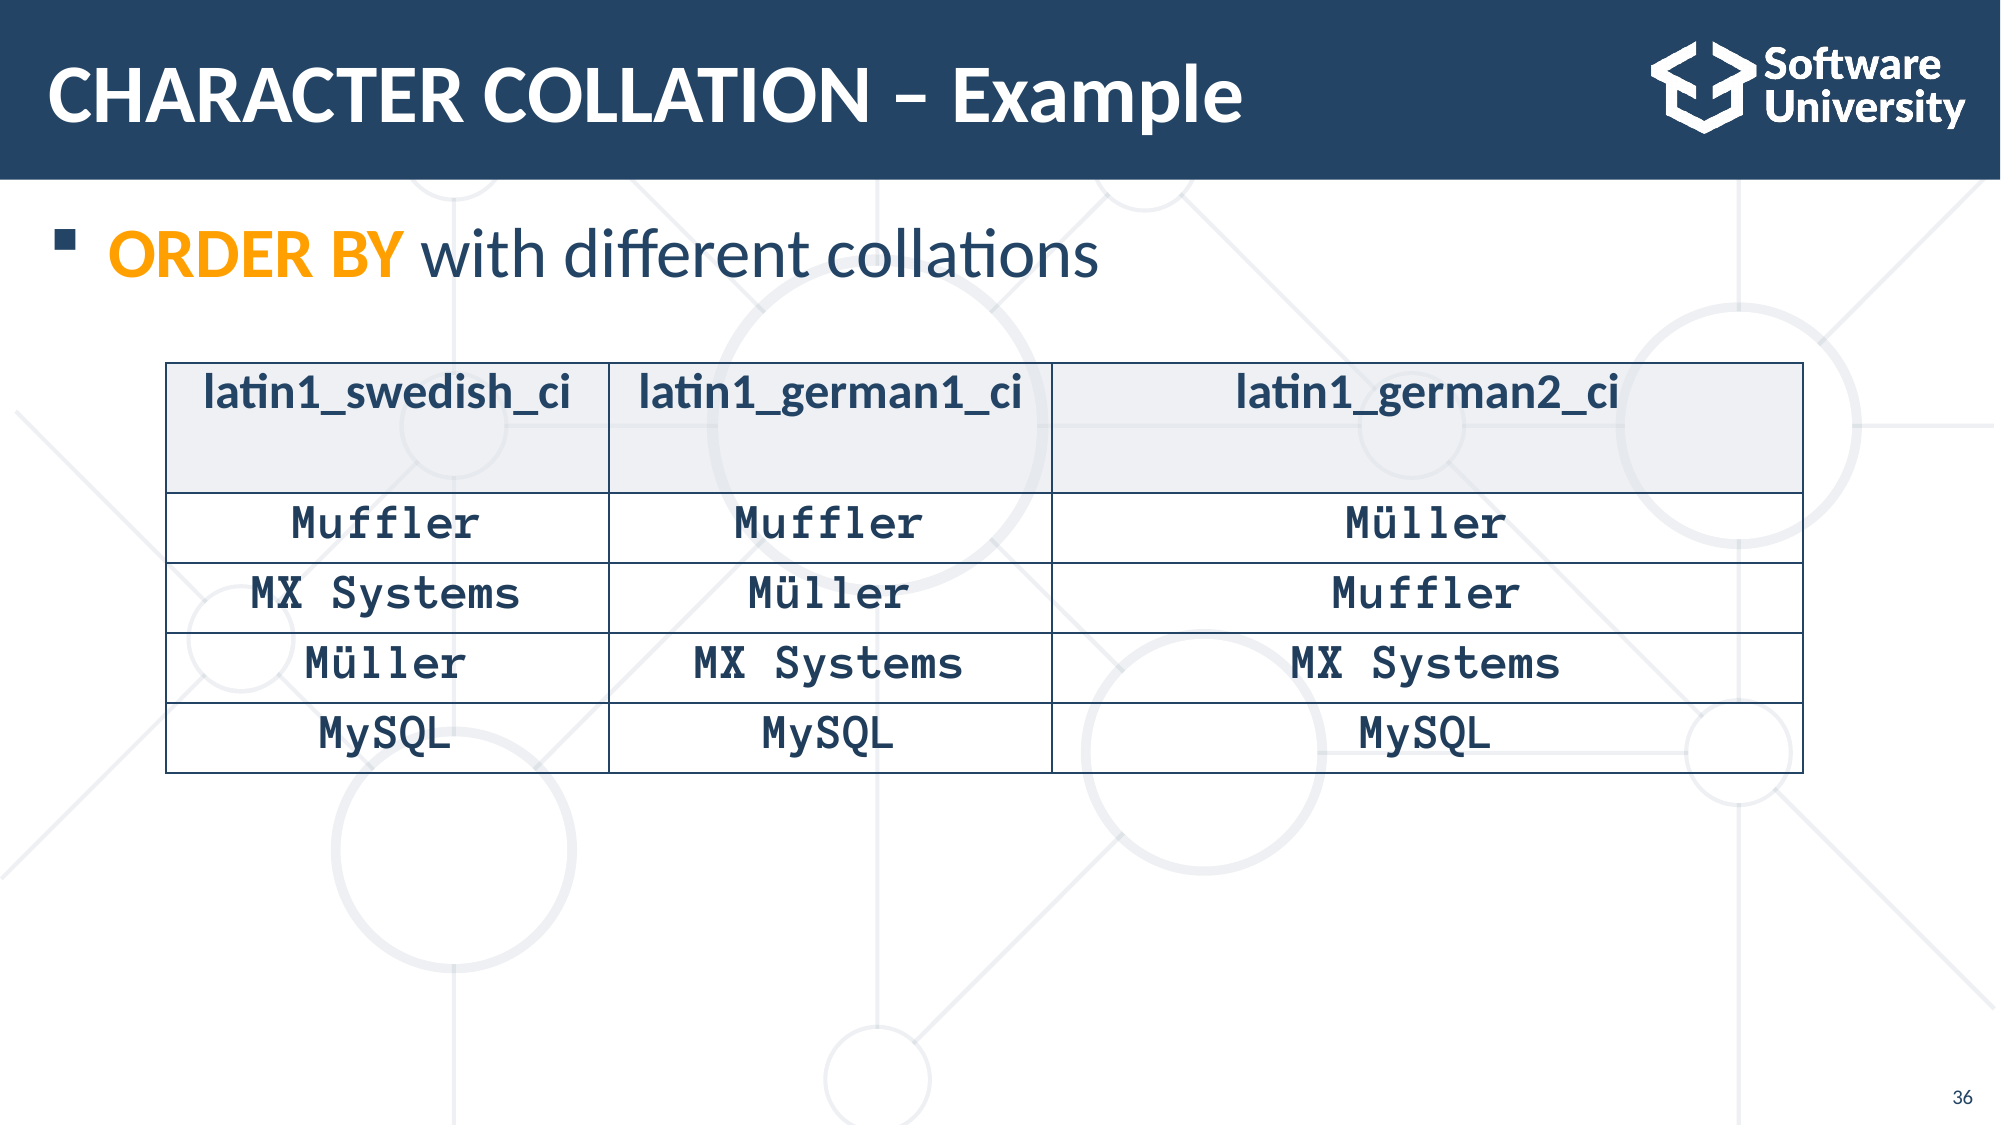

# CHARACTER COLLATION – Example
ORDER BY with different collations
| latin1\_swedish\_ci | latin1\_german1\_ci | latin1\_german2\_ci |
| --- | --- | --- |
| Muffler | Muffler | Müller |
| MX Systems | Müller | Muffler |
| Müller | MX Systems | MX Systems |
| MySQL | MySQL | MySQL |
36